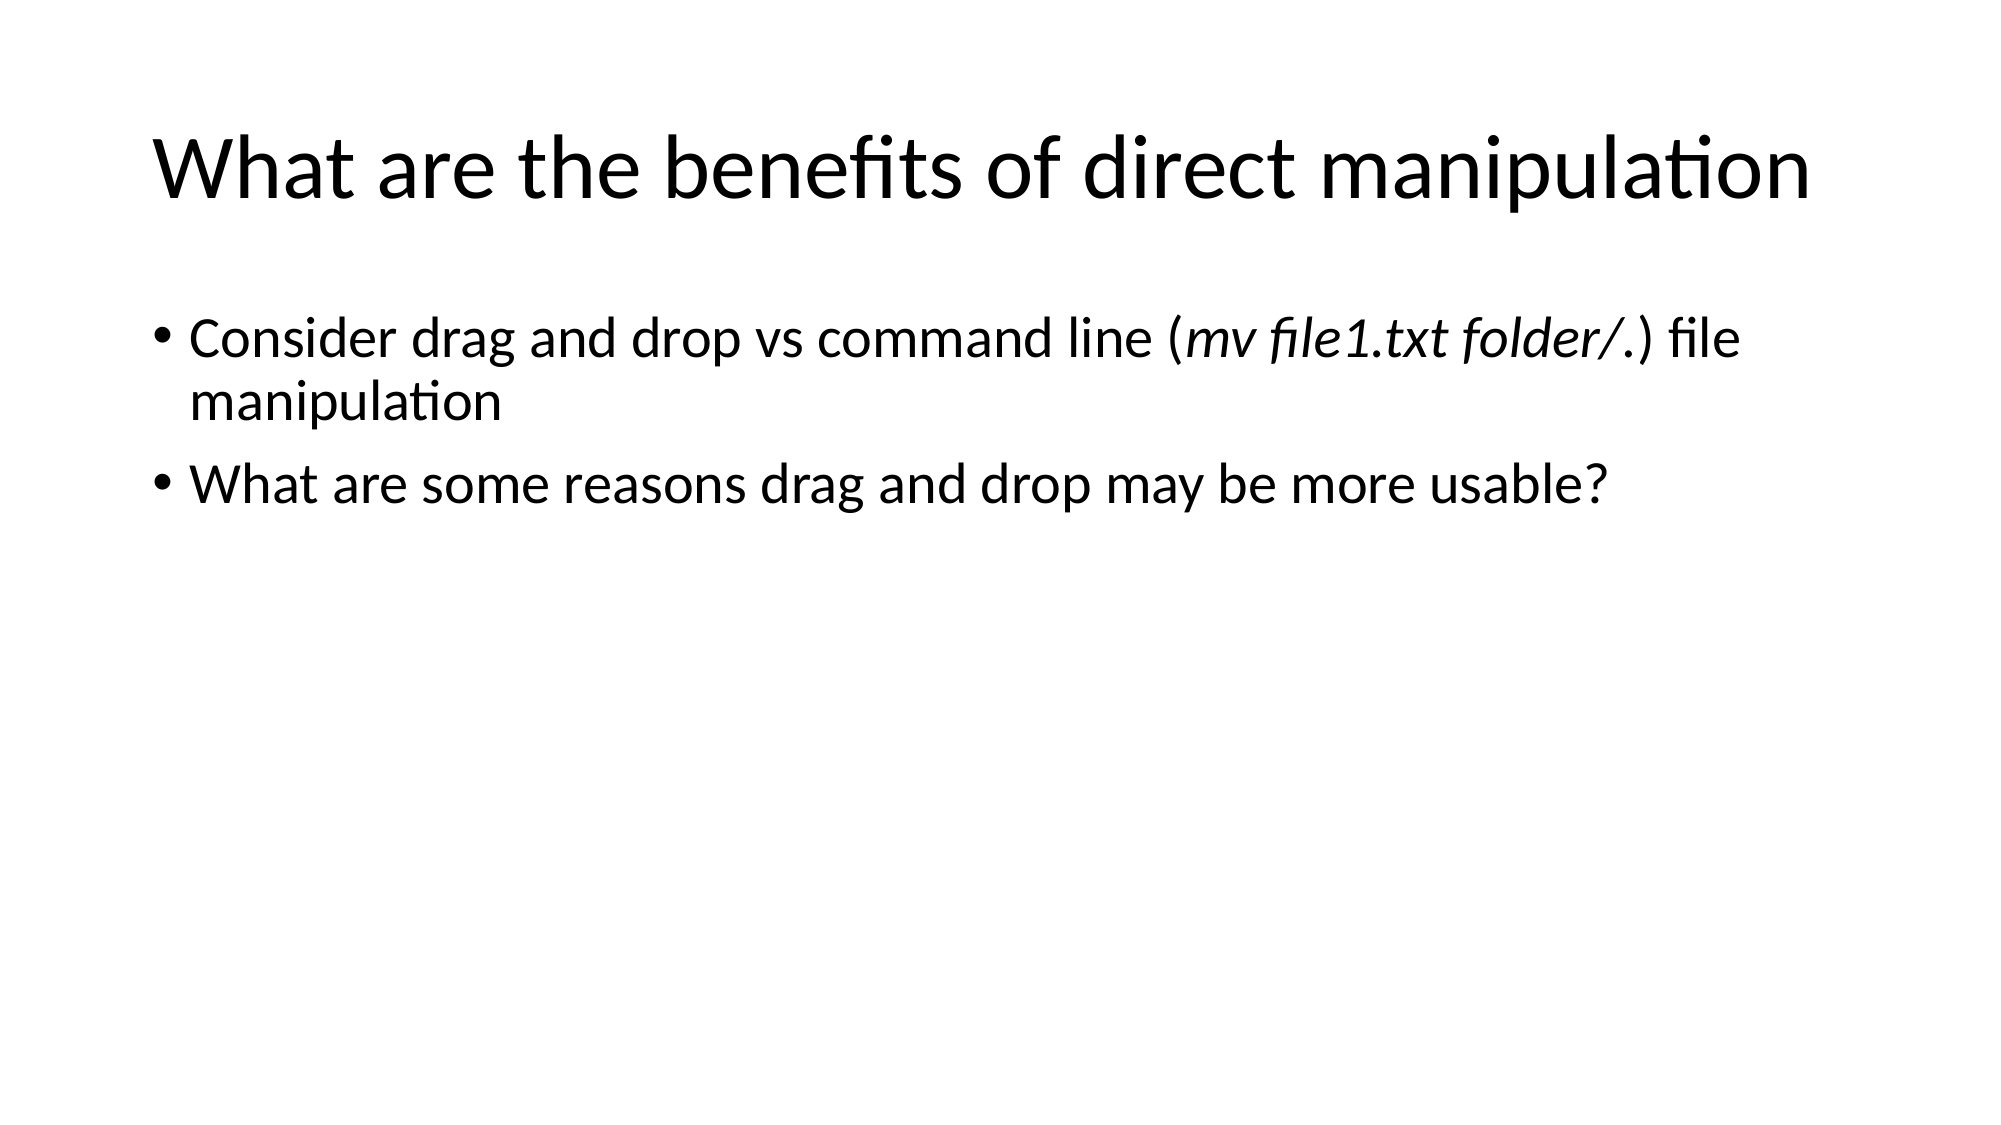

# What are the benefits of direct manipulation
Consider drag and drop vs command line (mv file1.txt folder/.) file manipulation
What are some reasons drag and drop may be more usable?